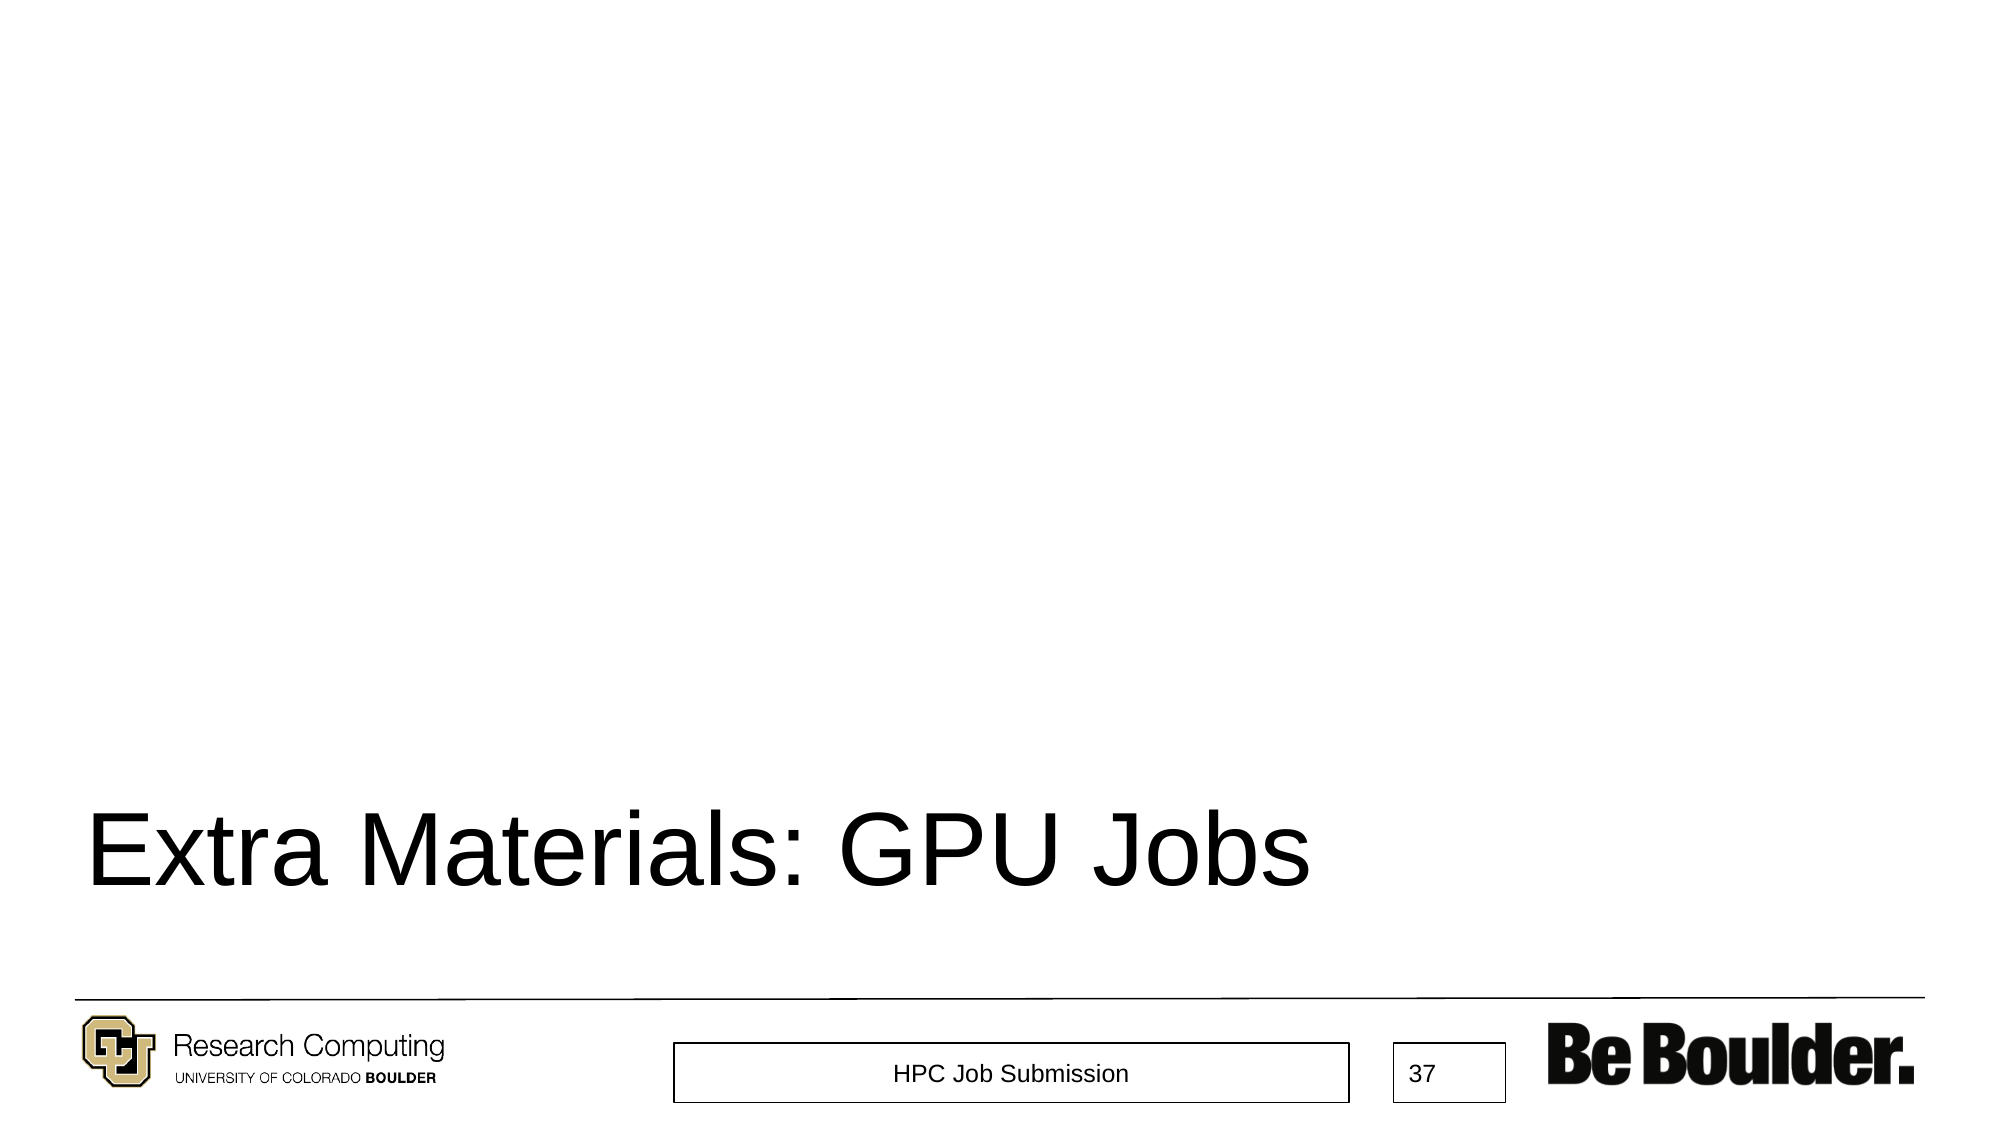

# Extra Materials: GPU Jobs
HPC Job Submission
37